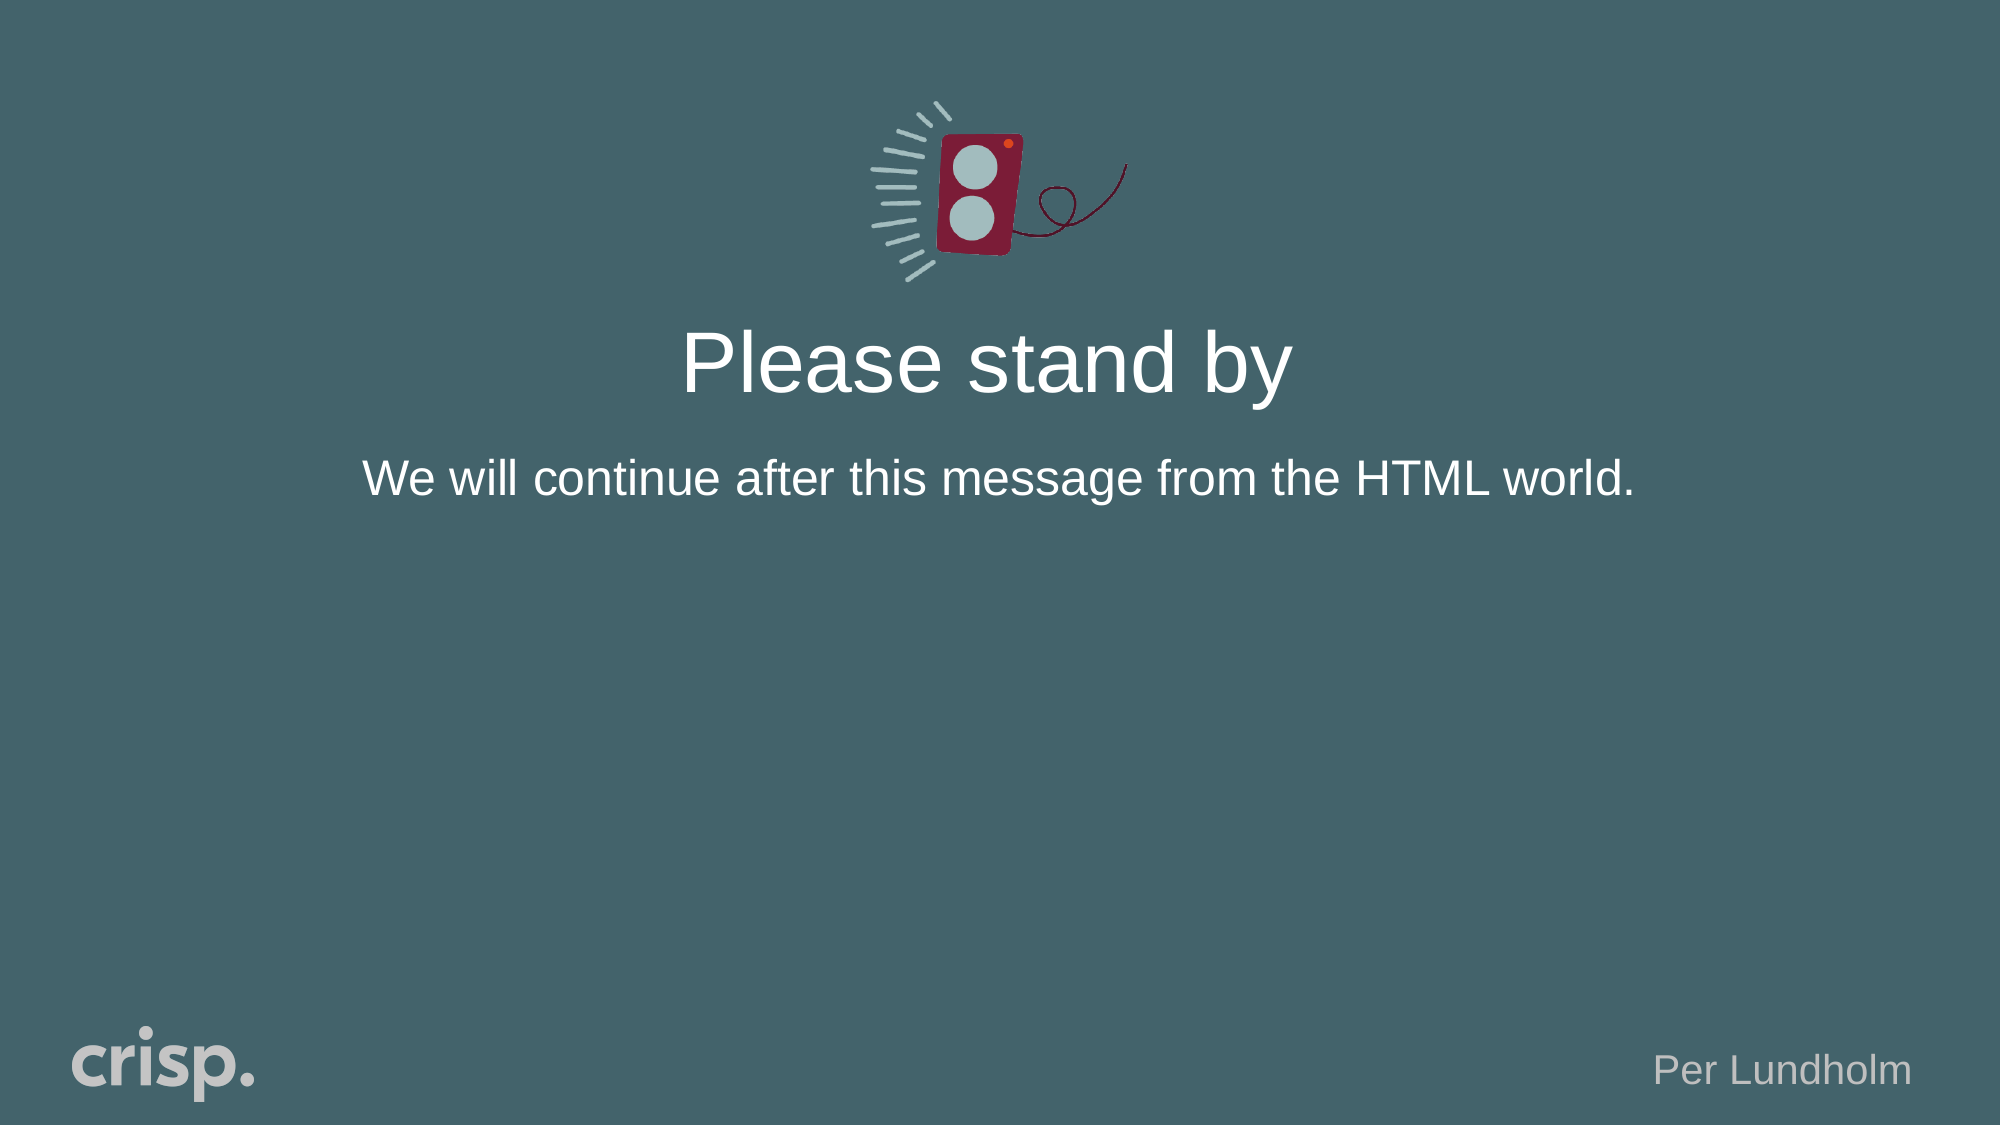

# Please stand by
We will continue after this message from the HTML world.
Per Lundholm